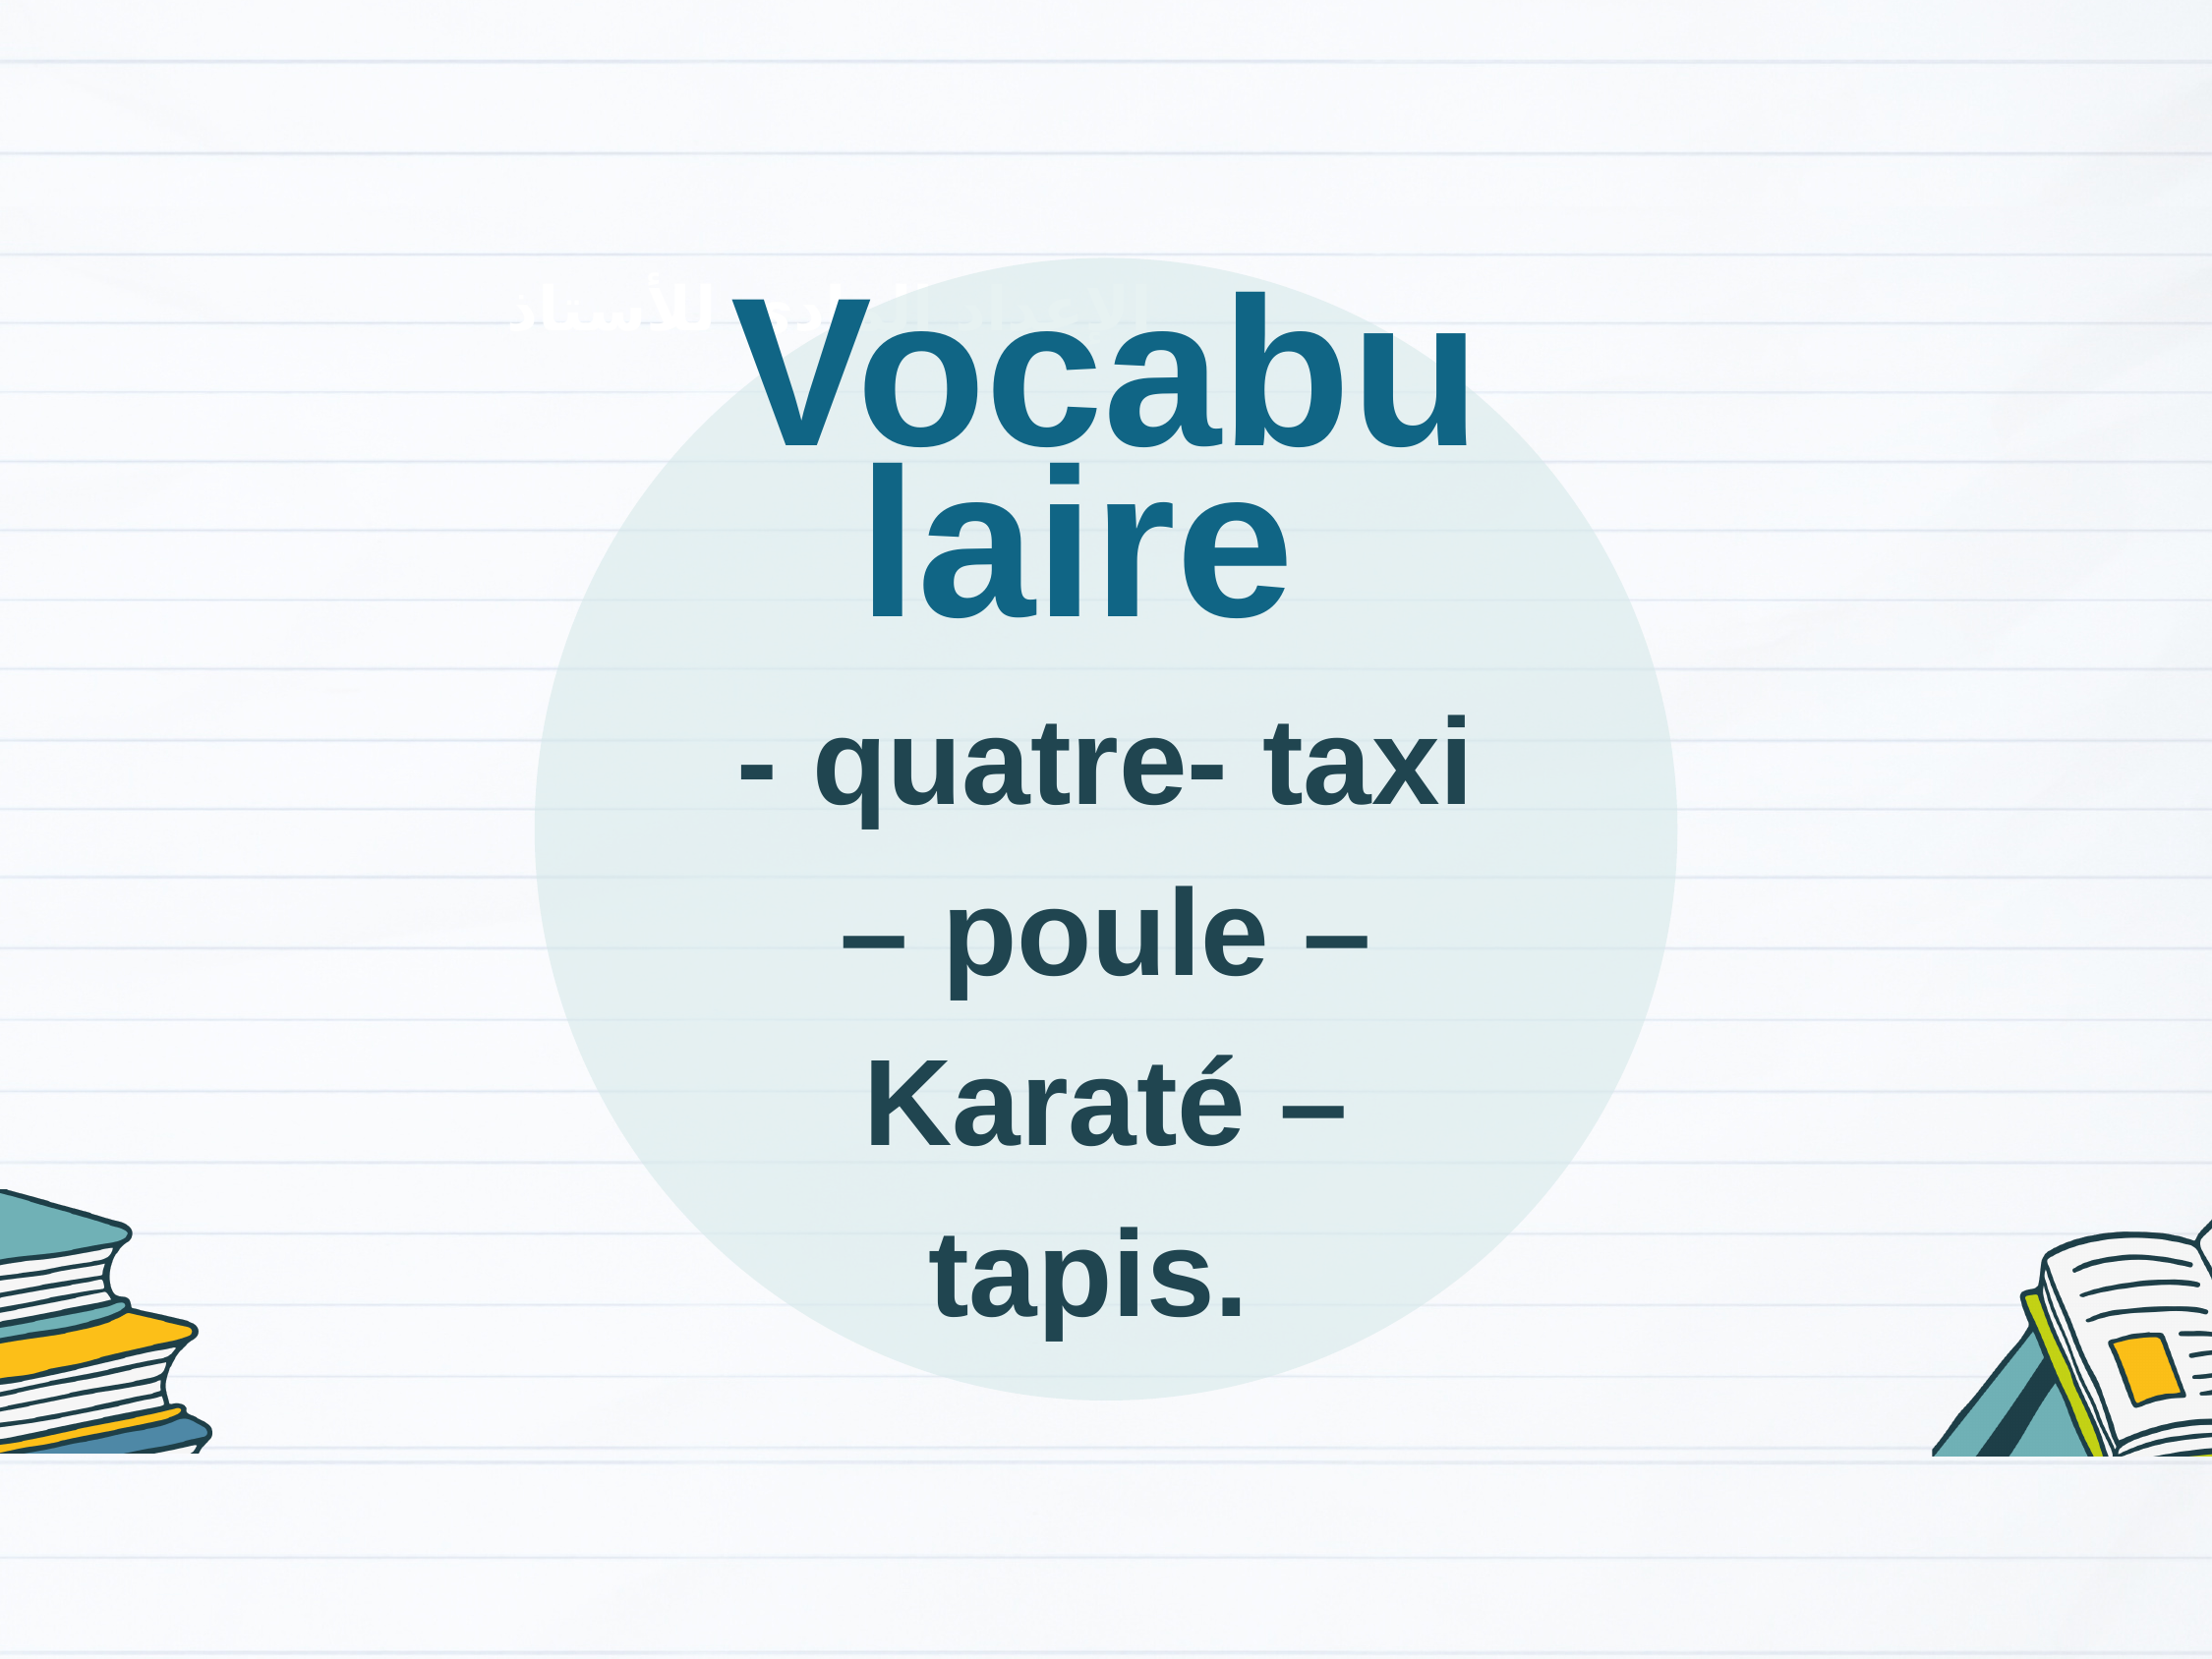

Vocabulaire
- quatre- taxi – poule –Karaté – tapis.
الإعداد المادي للأستاذ